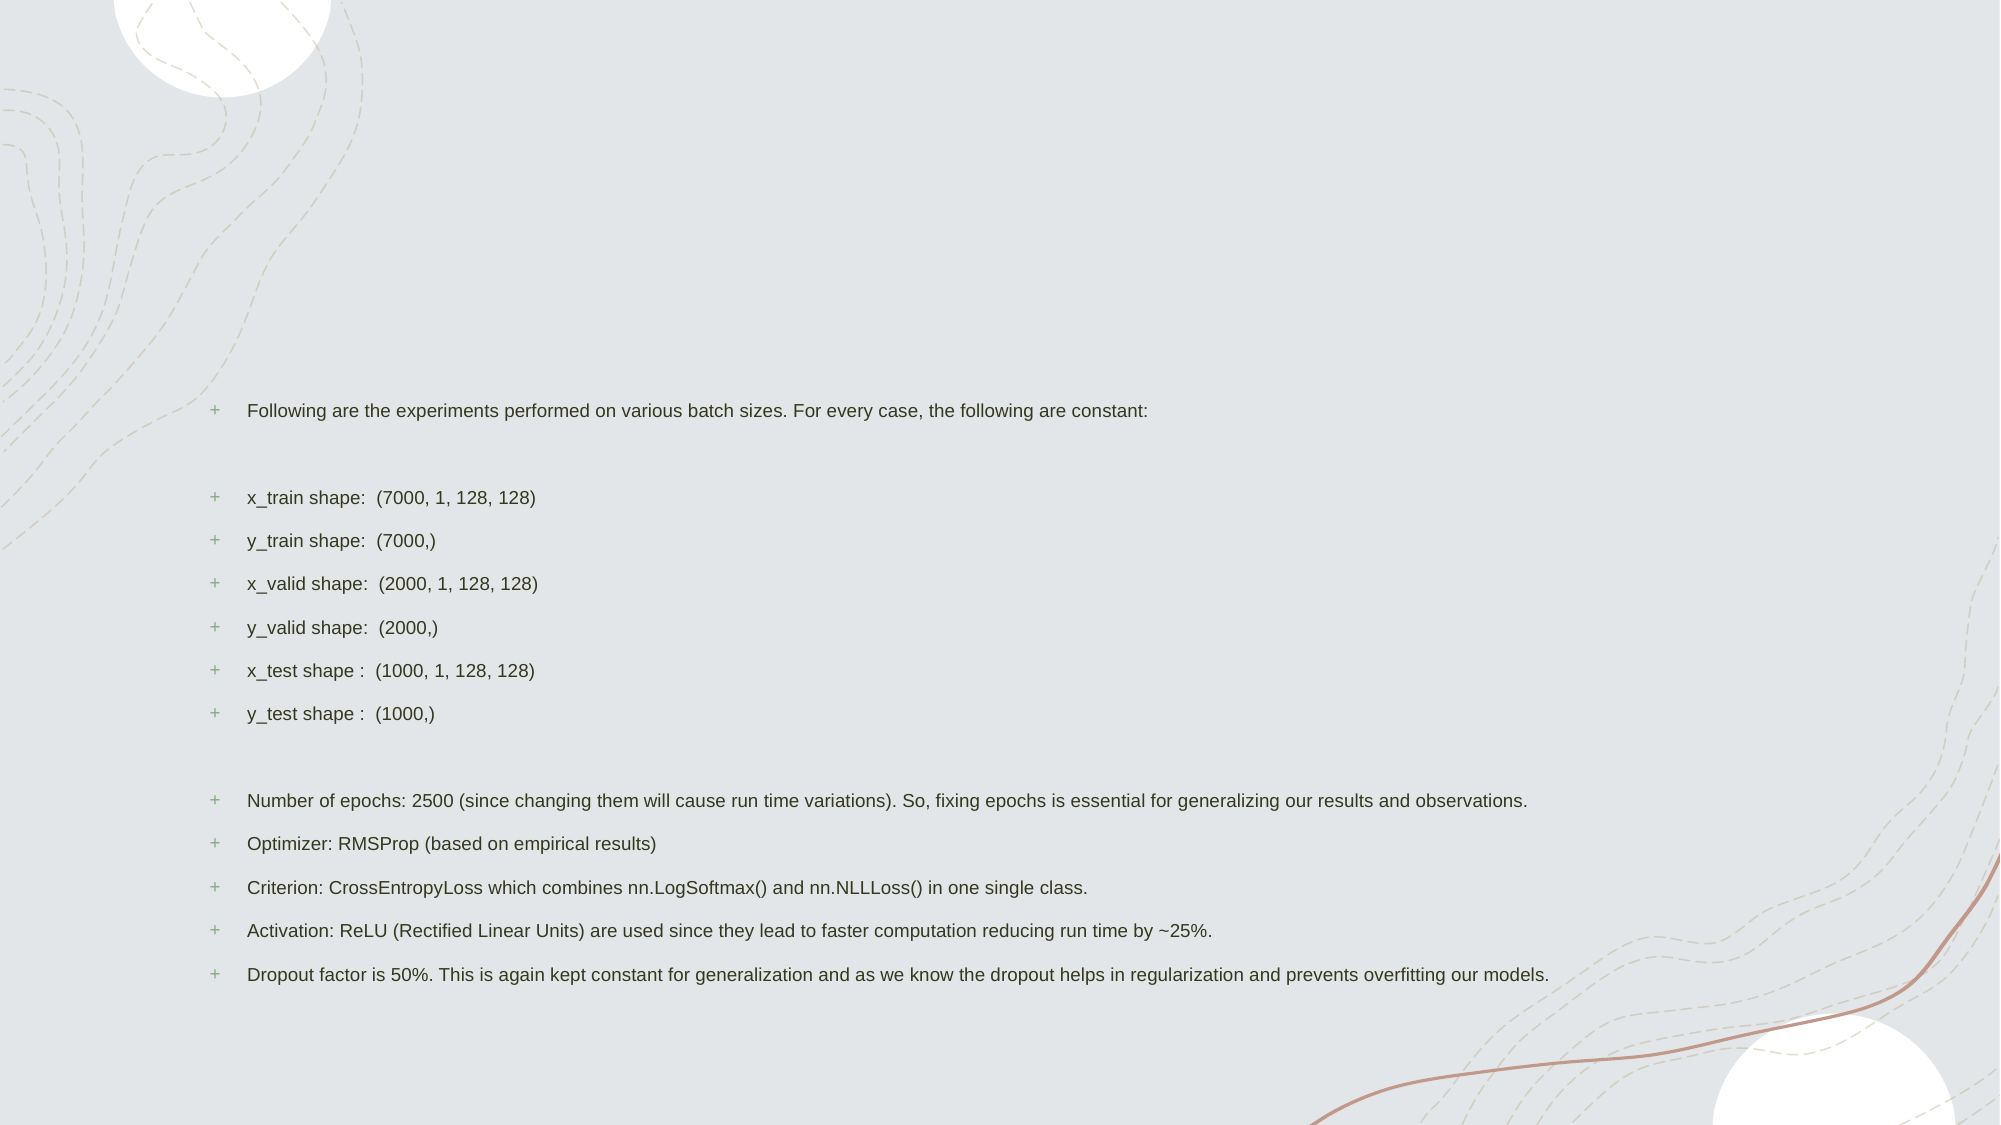

Following are the experiments performed on various batch sizes. For every case, the following are constant:

x_train shape:  (7000, 1, 128, 128)
y_train shape:  (7000,)
x_valid shape:  (2000, 1, 128, 128)
y_valid shape:  (2000,)
x_test shape :  (1000, 1, 128, 128)
y_test shape :  (1000,)

Number of epochs: 2500 (since changing them will cause run time variations). So, fixing epochs is essential for generalizing our results and observations.
Optimizer: RMSProp (based on empirical results)
Criterion: CrossEntropyLoss which combines nn.LogSoftmax() and nn.NLLLoss() in one single class.
Activation: ReLU (Rectified Linear Units) are used since they lead to faster computation reducing run time by ~25%.
Dropout factor is 50%. This is again kept constant for generalization and as we know the dropout helps in regularization and prevents overfitting our models.